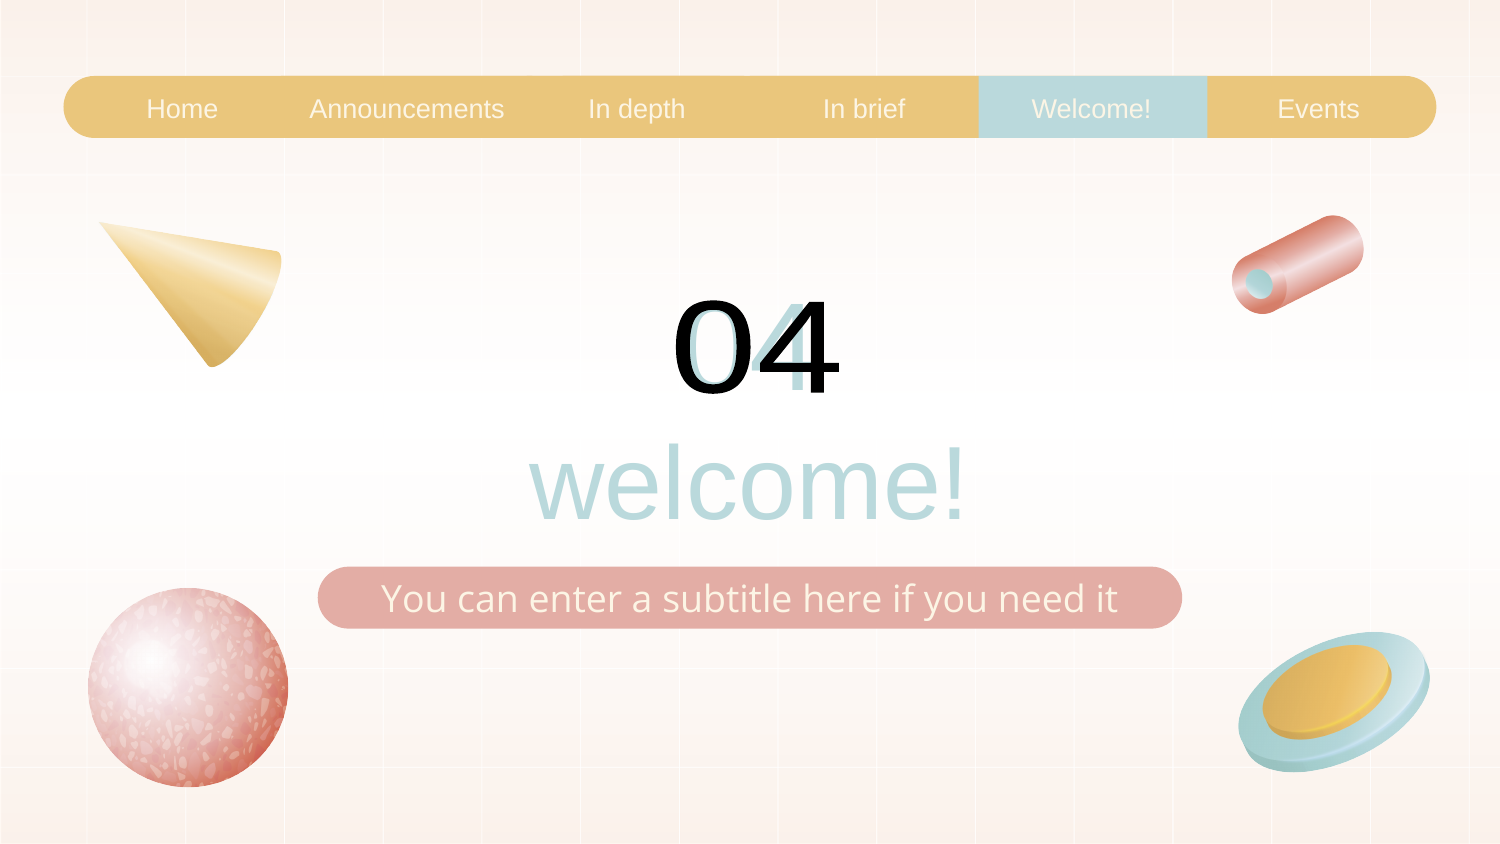

Home
Announcements
In depth
In brief
Welcome!
Events
04
04
# welcome!

You can enter a subtitle here if you need it